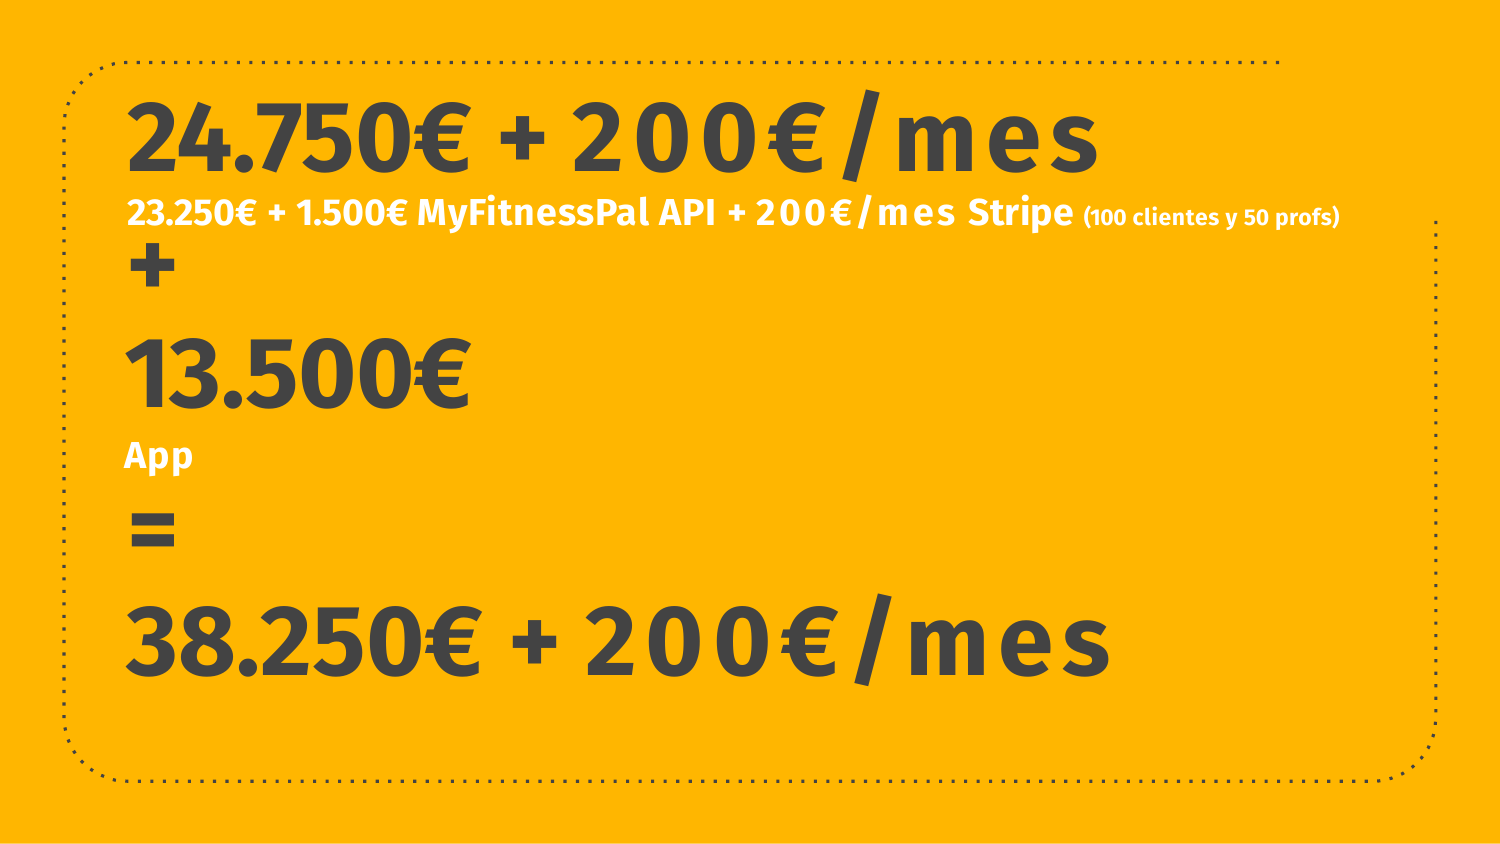

# 24.750€ + 200€/mes
23.250€ + 1.500€ MyFitnessPal API + 200€/mes Stripe (100 clientes y 50 profs)
+
13.500€
App
=
38.250€ + 200€/mes